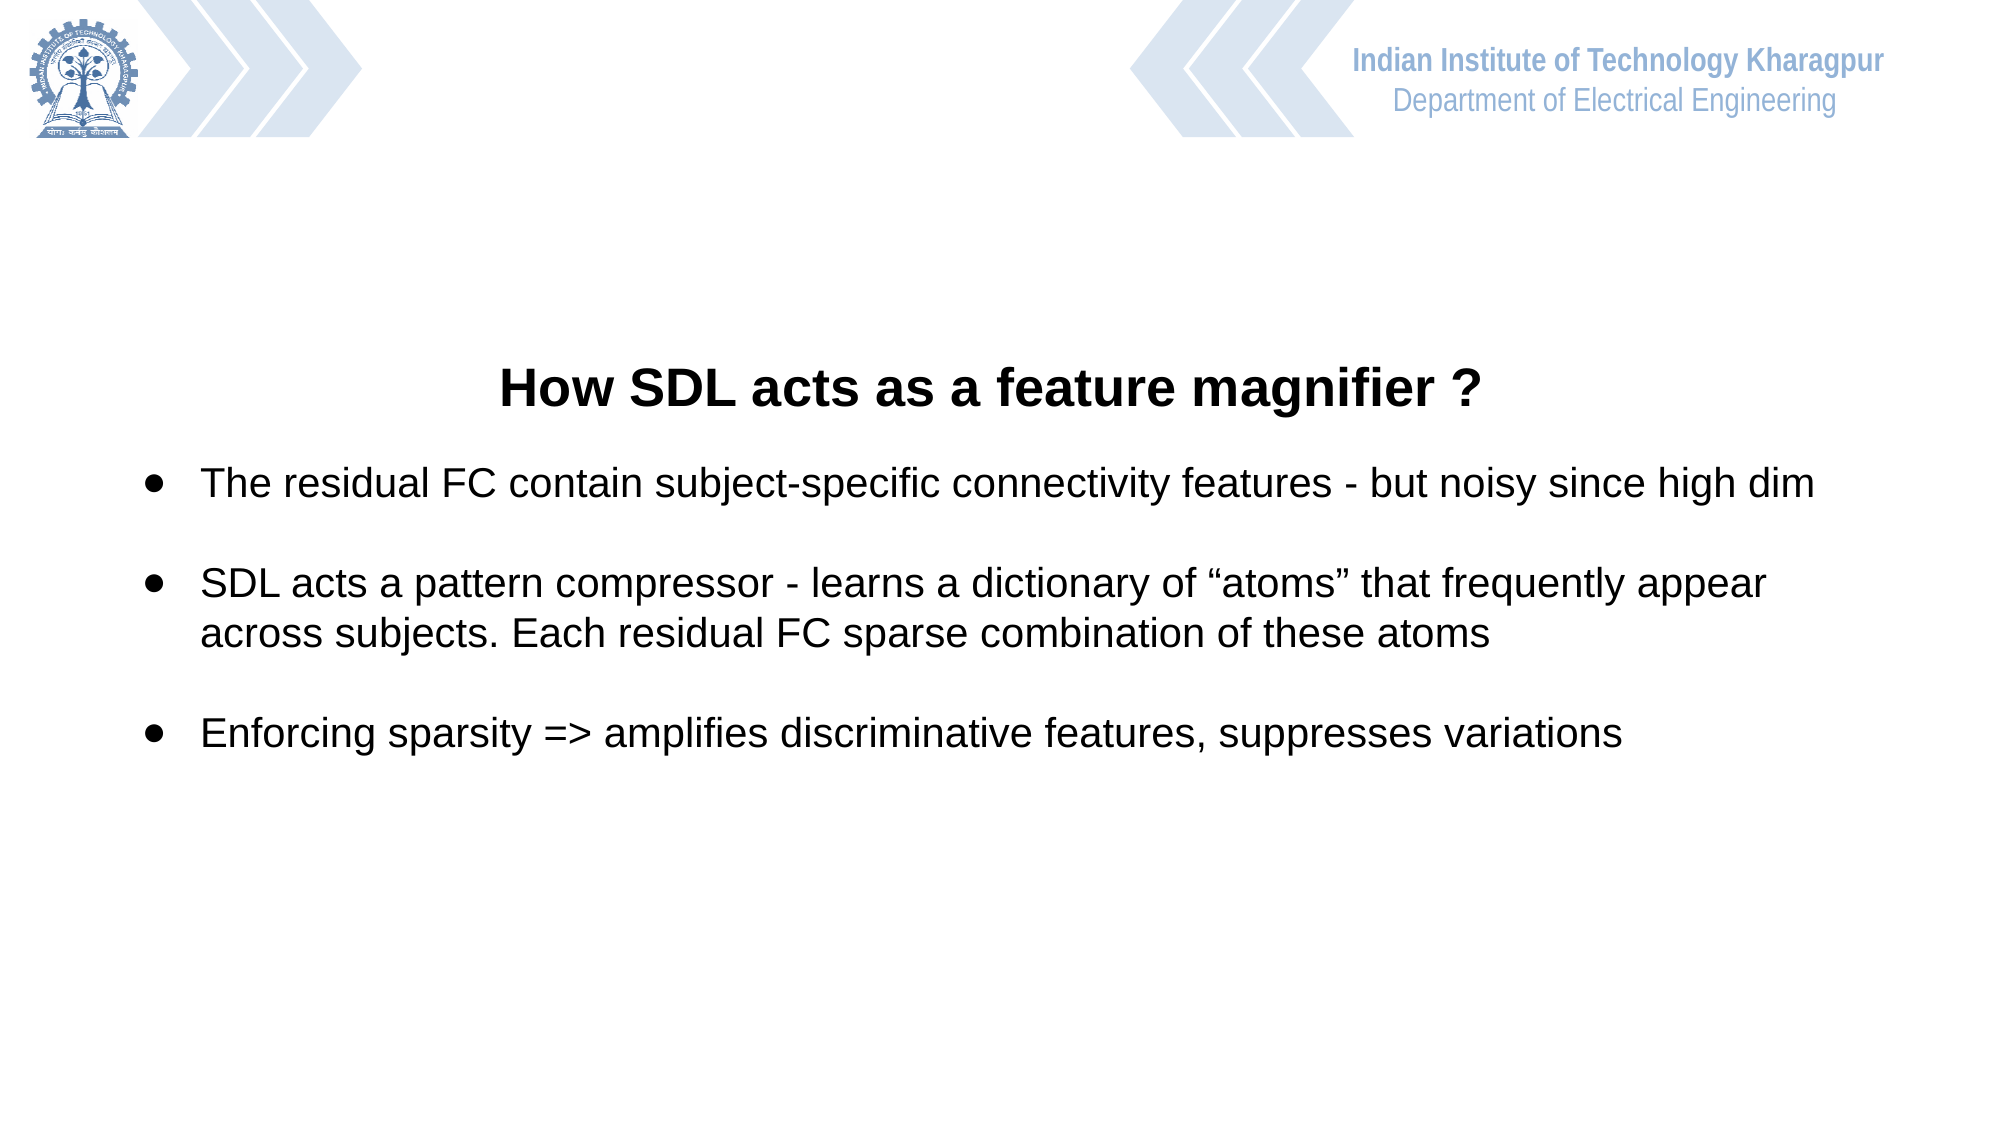

How SDL acts as a feature magnifier ?
The residual FC contain subject-specific connectivity features - but noisy since high dim

SDL acts a pattern compressor - learns a dictionary of “atoms” that frequently appear across subjects. Each residual FC sparse combination of these atoms

Enforcing sparsity => amplifies discriminative features, suppresses variations